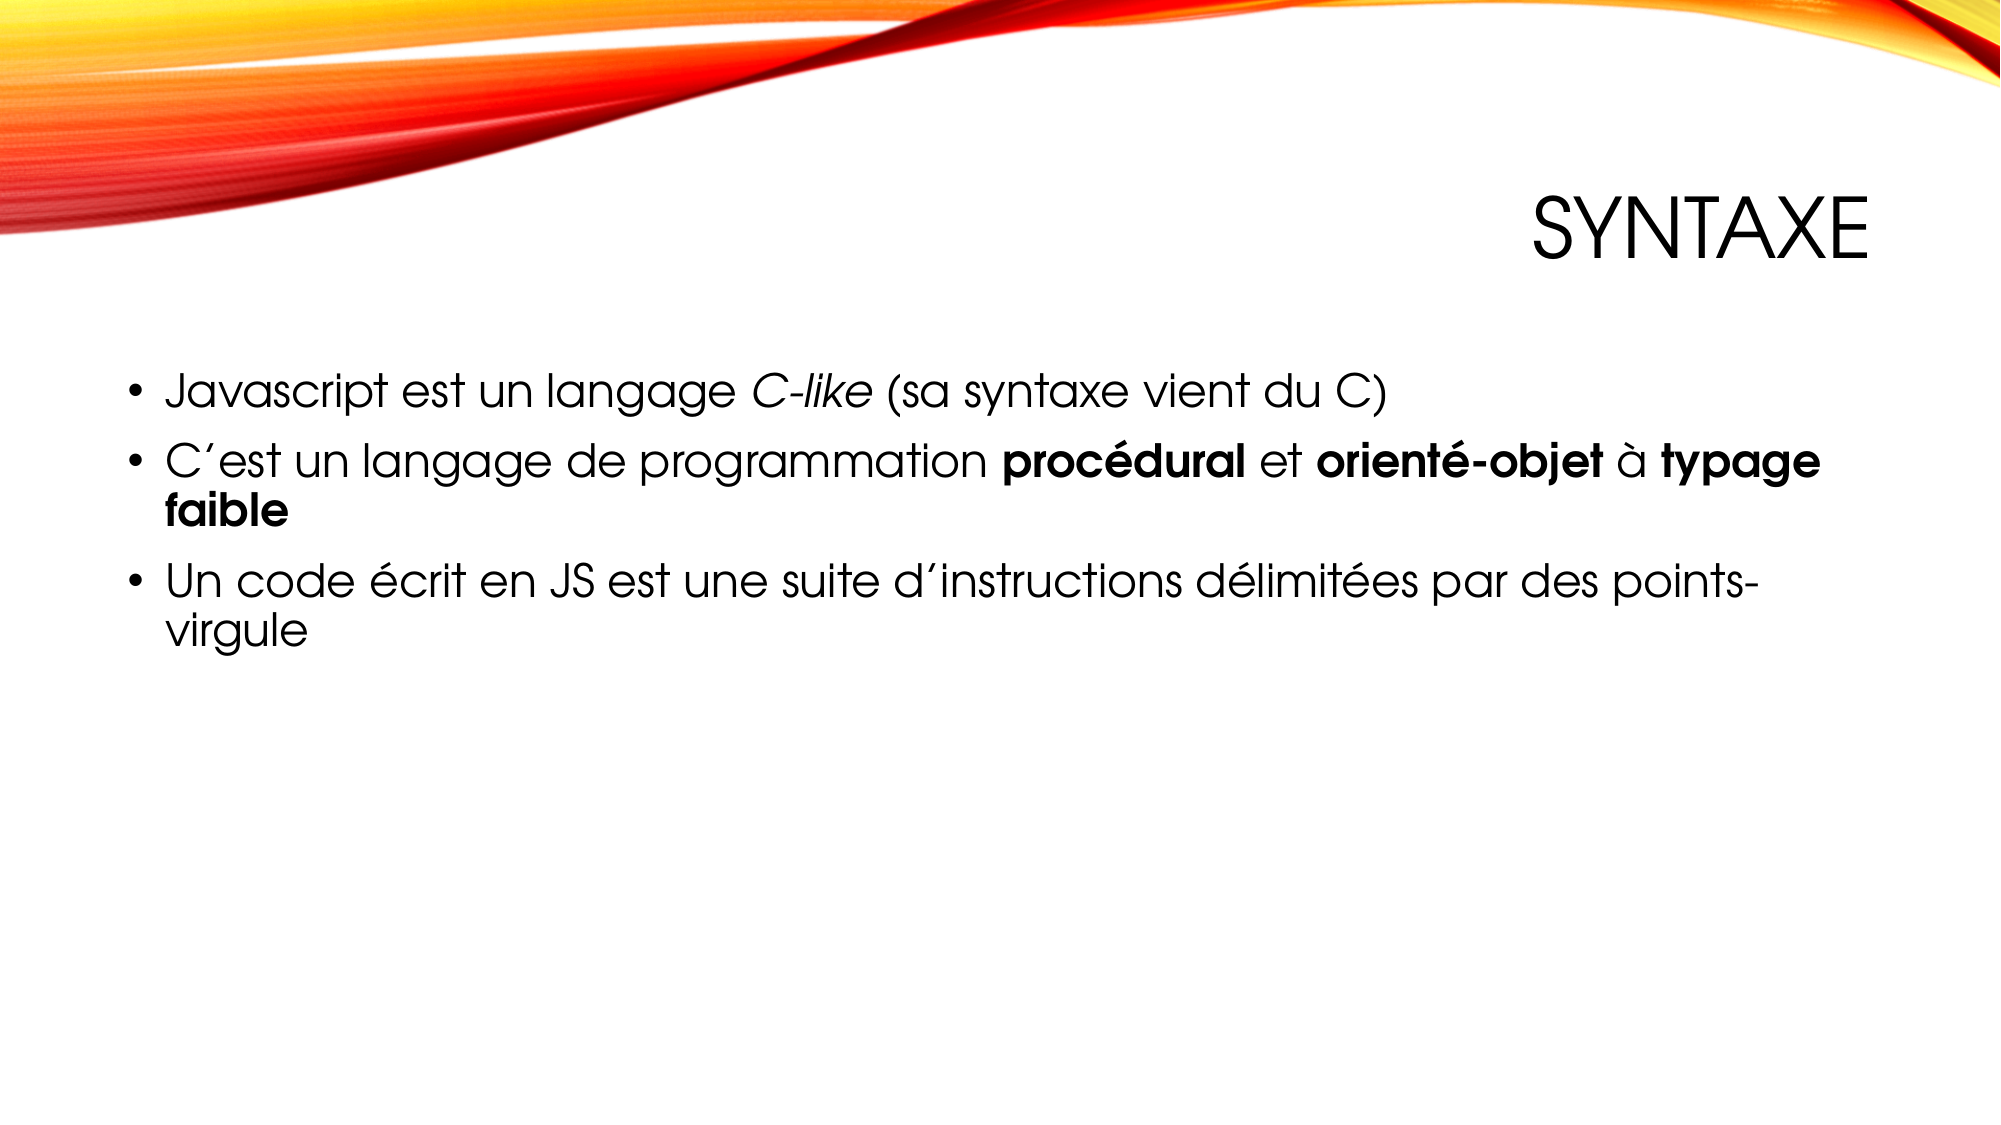

# Syntaxe
Javascript est un langage C-like (sa syntaxe vient du C)
C’est un langage de programmation procédural et orienté-objet à typage faible
Un code écrit en JS est une suite d’instructions délimitées par des points-virgule